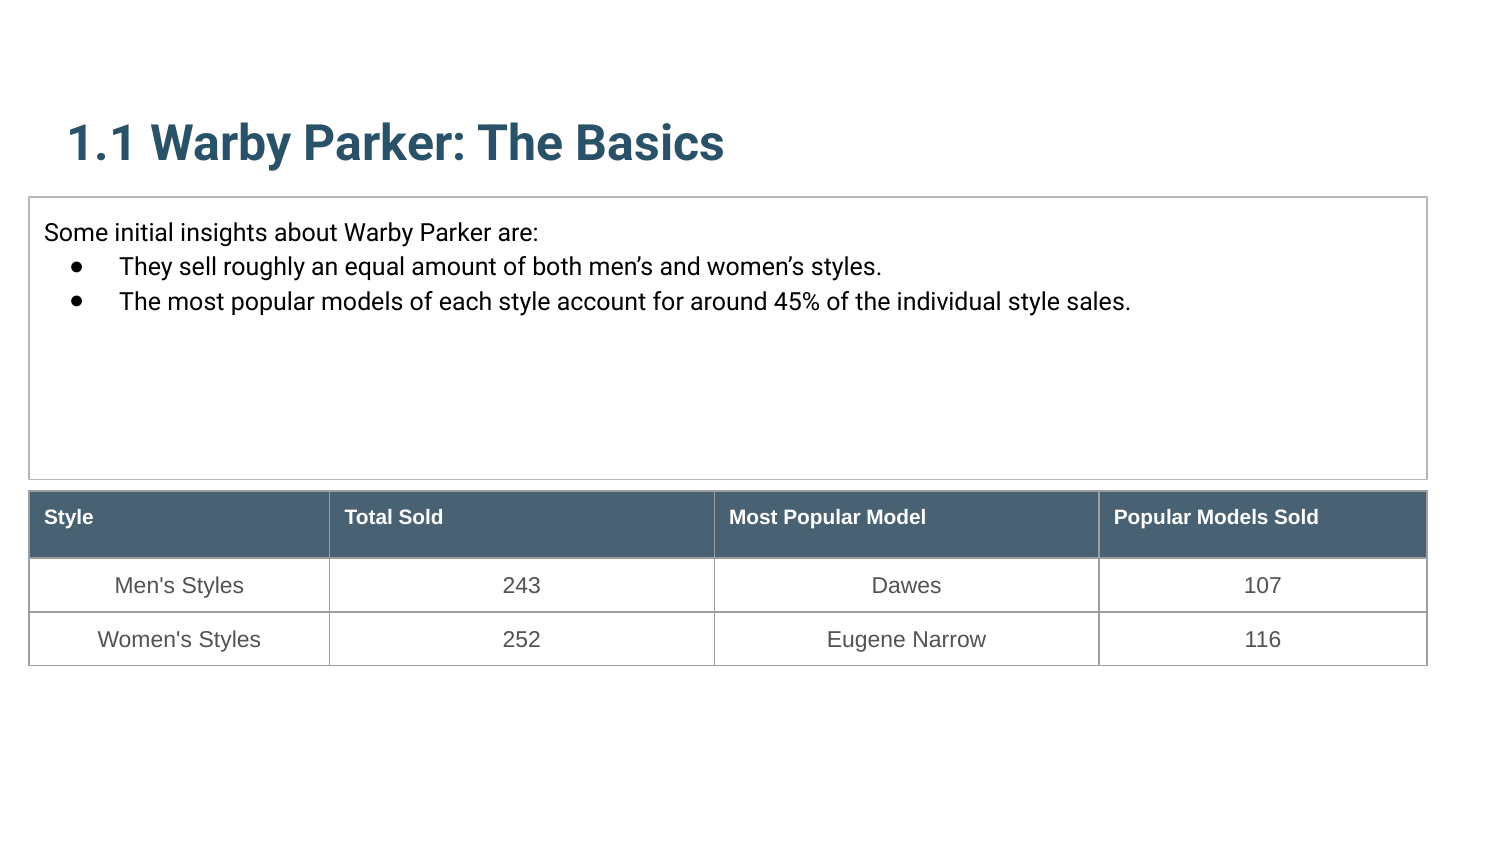

1.1 Warby Parker: The Basics
Some initial insights about Warby Parker are:
They sell roughly an equal amount of both men’s and women’s styles.
The most popular models of each style account for around 45% of the individual style sales.

| Style | Total Sold | Most Popular Model | Popular Models Sold |
| --- | --- | --- | --- |
| Men's Styles | 243 | Dawes | 107 |
| Women's Styles | 252 | Eugene Narrow | 116 |